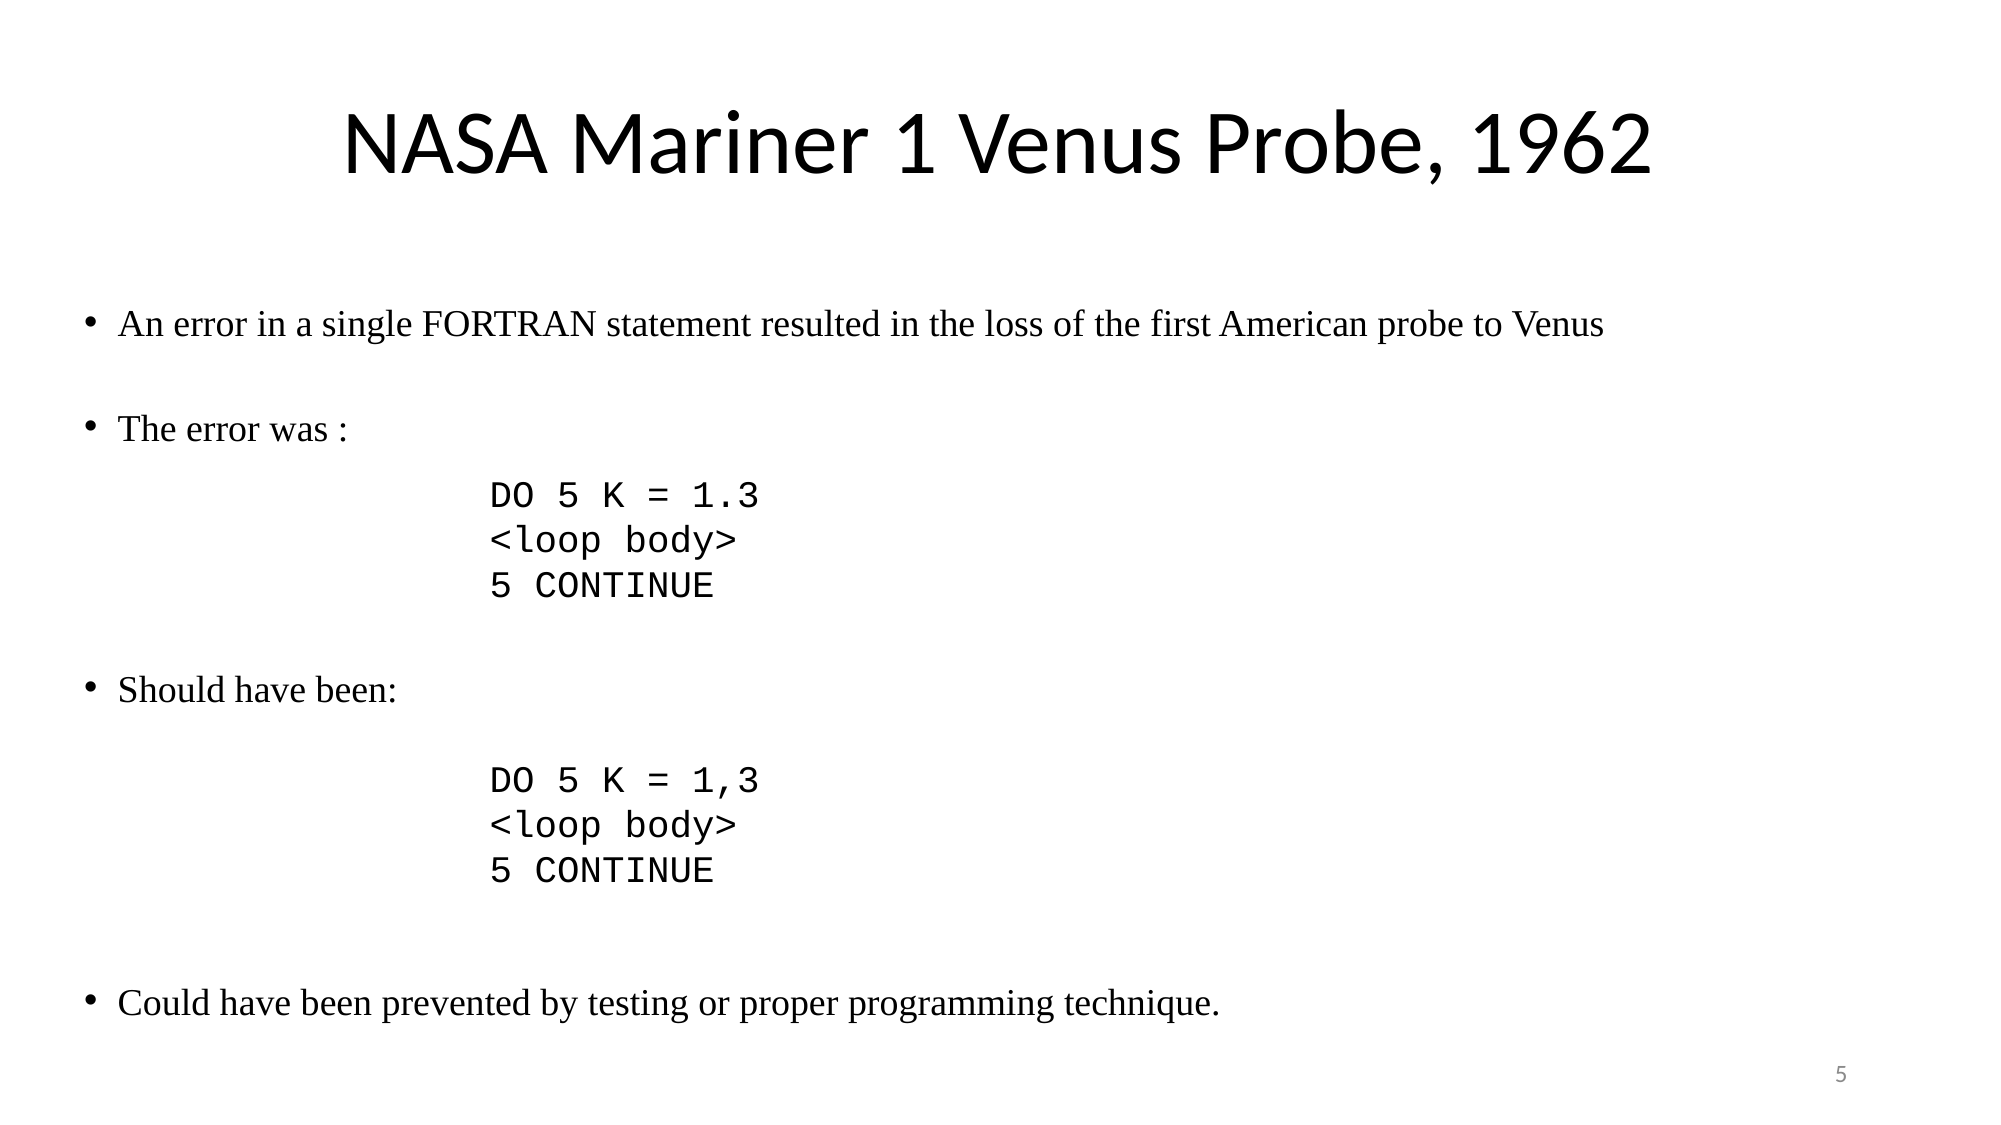

# NASA Mariner 1 Venus Probe, 1962
An error in a single FORTRAN statement resulted in the loss of the first American probe to Venus

The error was :

Should have been:

Could have been prevented by testing or proper programming technique.

DO 5 K = 1.3
<loop body>
5 CONTINUE

DO 5 K = 1,3
<loop body>
5 CONTINUE

5